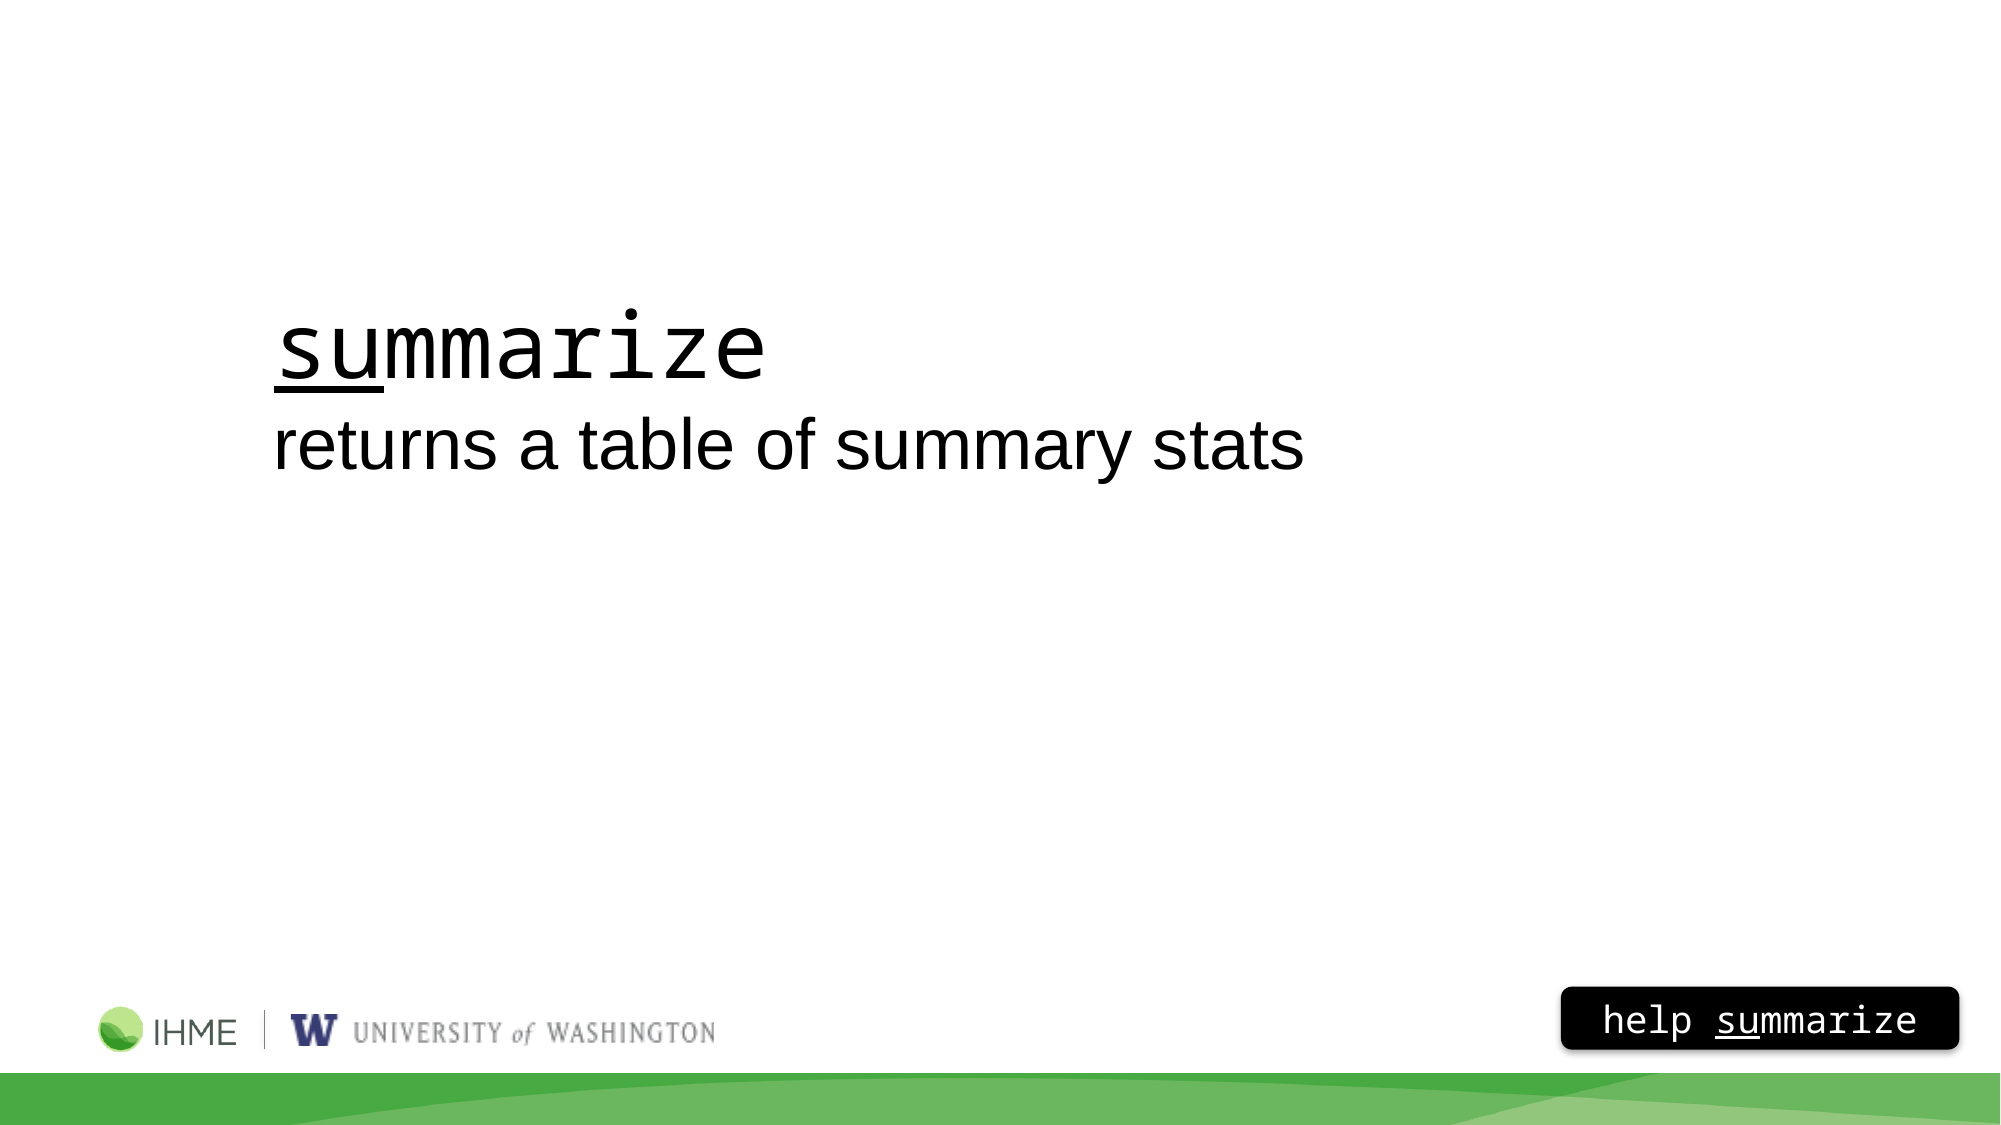

# summarize returns a table of summary stats

help summarize